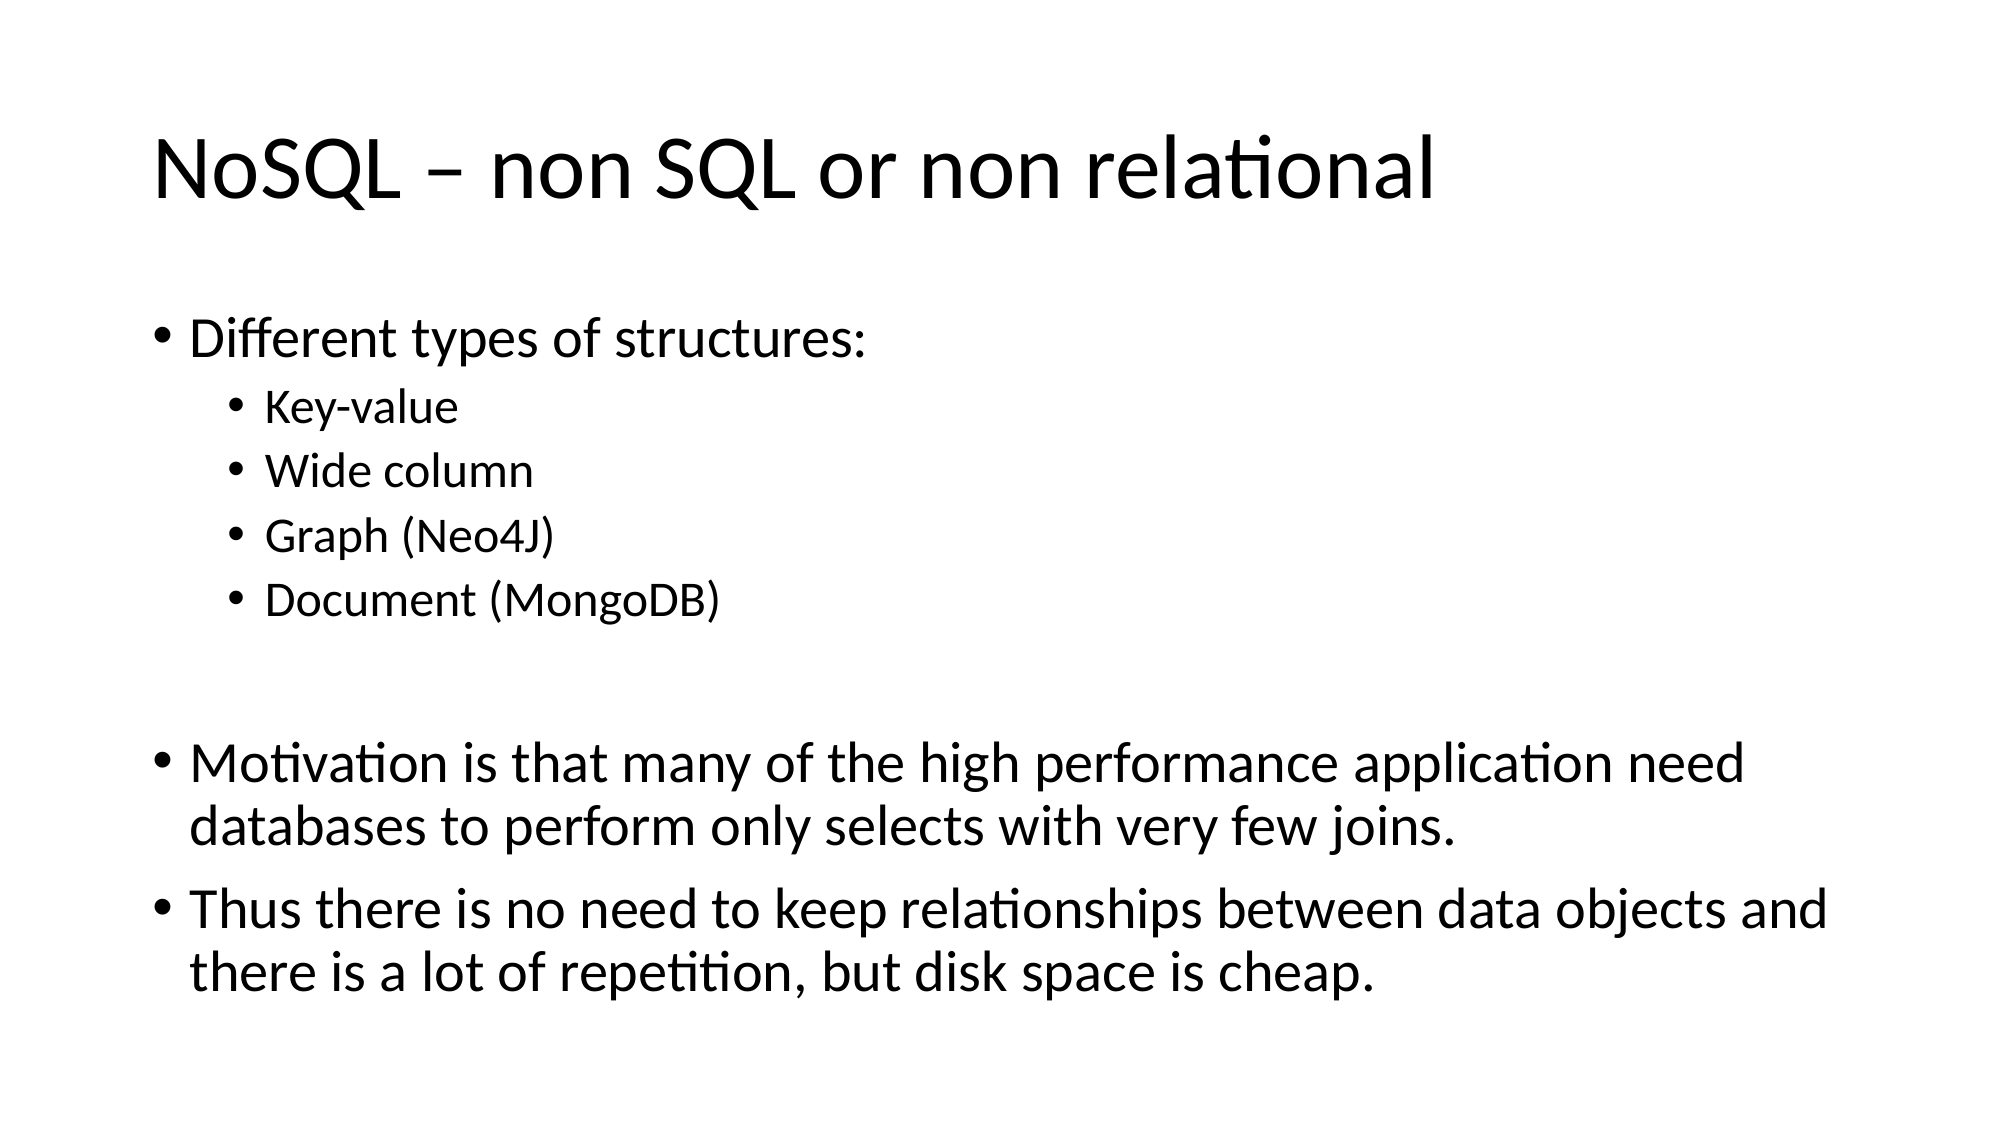

# NoSQL – non SQL or non relational
Different types of structures:
Key-value
Wide column
Graph (Neo4J)
Document (MongoDB)

Motivation is that many of the high performance application need databases to perform only selects with very few joins.
Thus there is no need to keep relationships between data objects and there is a lot of repetition, but disk space is cheap.